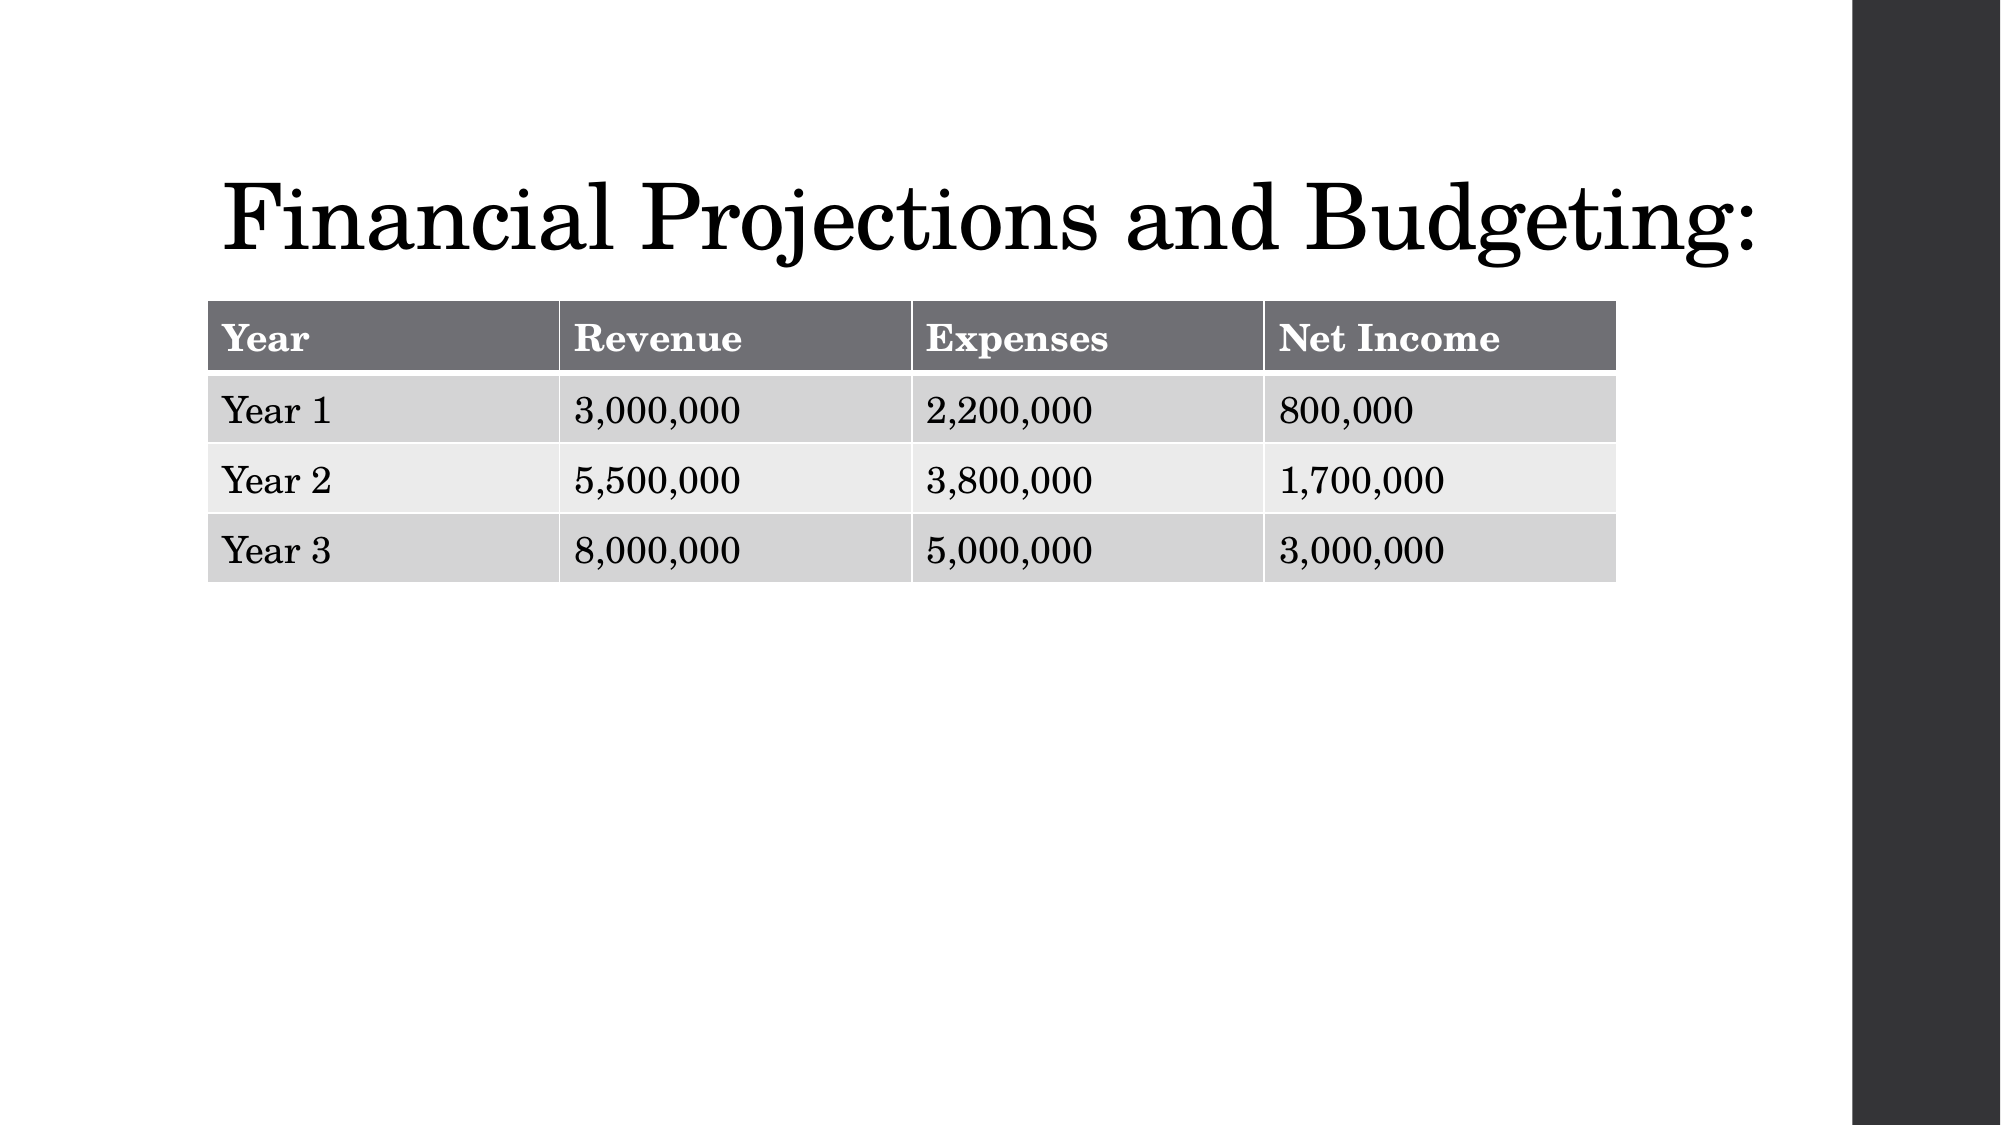

# Financial Projections and Budgeting:
| Year | Revenue | Expenses | Net Income |
| --- | --- | --- | --- |
| Year 1 | 3,000,000 | 2,200,000 | 800,000 |
| Year 2 | 5,500,000 | 3,800,000 | 1,700,000 |
| Year 3 | 8,000,000 | 5,000,000 | 3,000,000 |